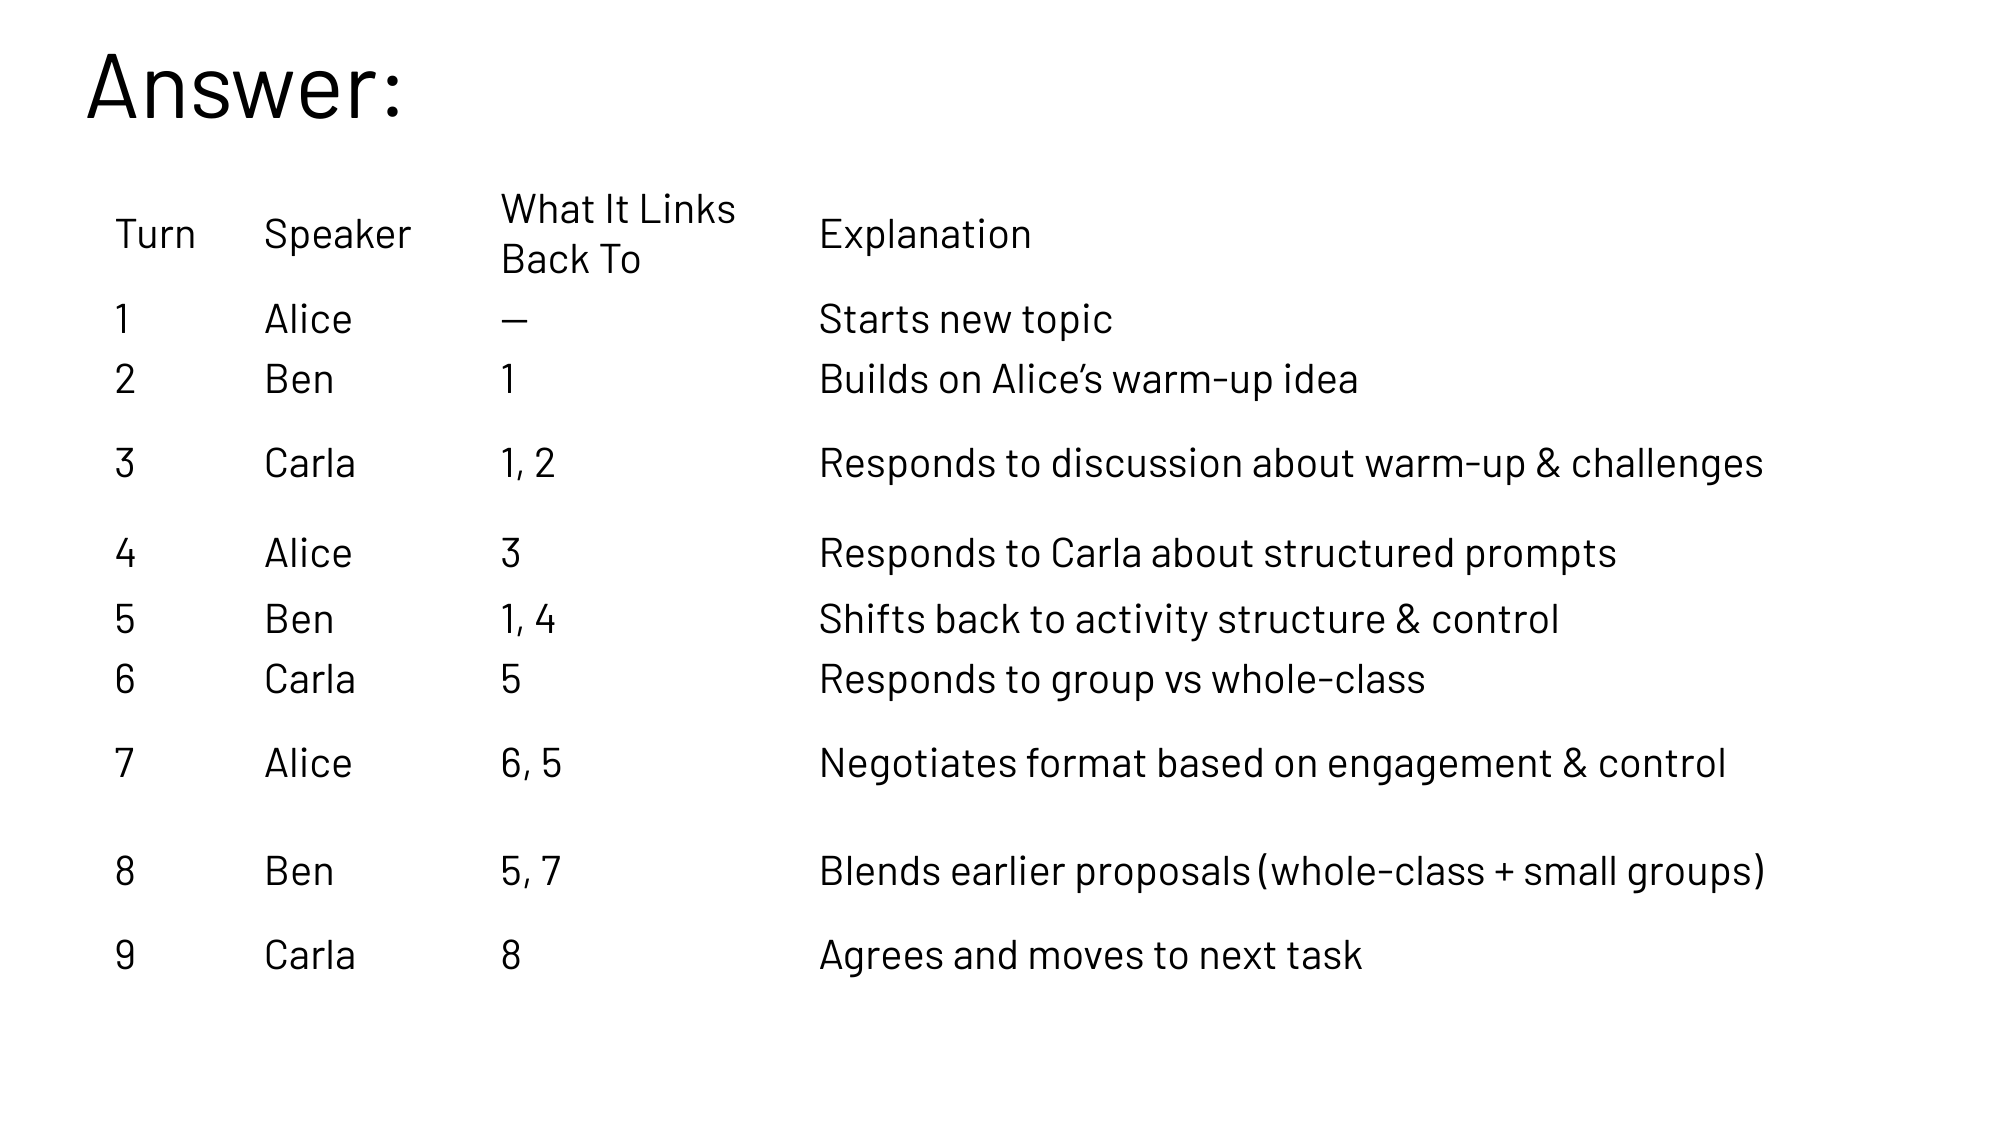

# Answer:
| Turn | Speaker | What It Links Back To | Explanation |
| --- | --- | --- | --- |
| 1 | Alice | — | Starts new topic |
| 2 | Ben | 1 | Builds on Alice’s warm-up idea |
| 3 | Carla | 1, 2 | Responds to discussion about warm-up & challenges |
| 4 | Alice | 3 | Responds to Carla about structured prompts |
| 5 | Ben | 1, 4 | Shifts back to activity structure & control |
| 6 | Carla | 5 | Responds to group vs whole-class |
| 7 | Alice | 6, 5 | Negotiates format based on engagement & control |
| 8 | Ben | 5, 7 | Blends earlier proposals (whole-class + small groups) |
| 9 | Carla | 8 | Agrees and moves to next task |